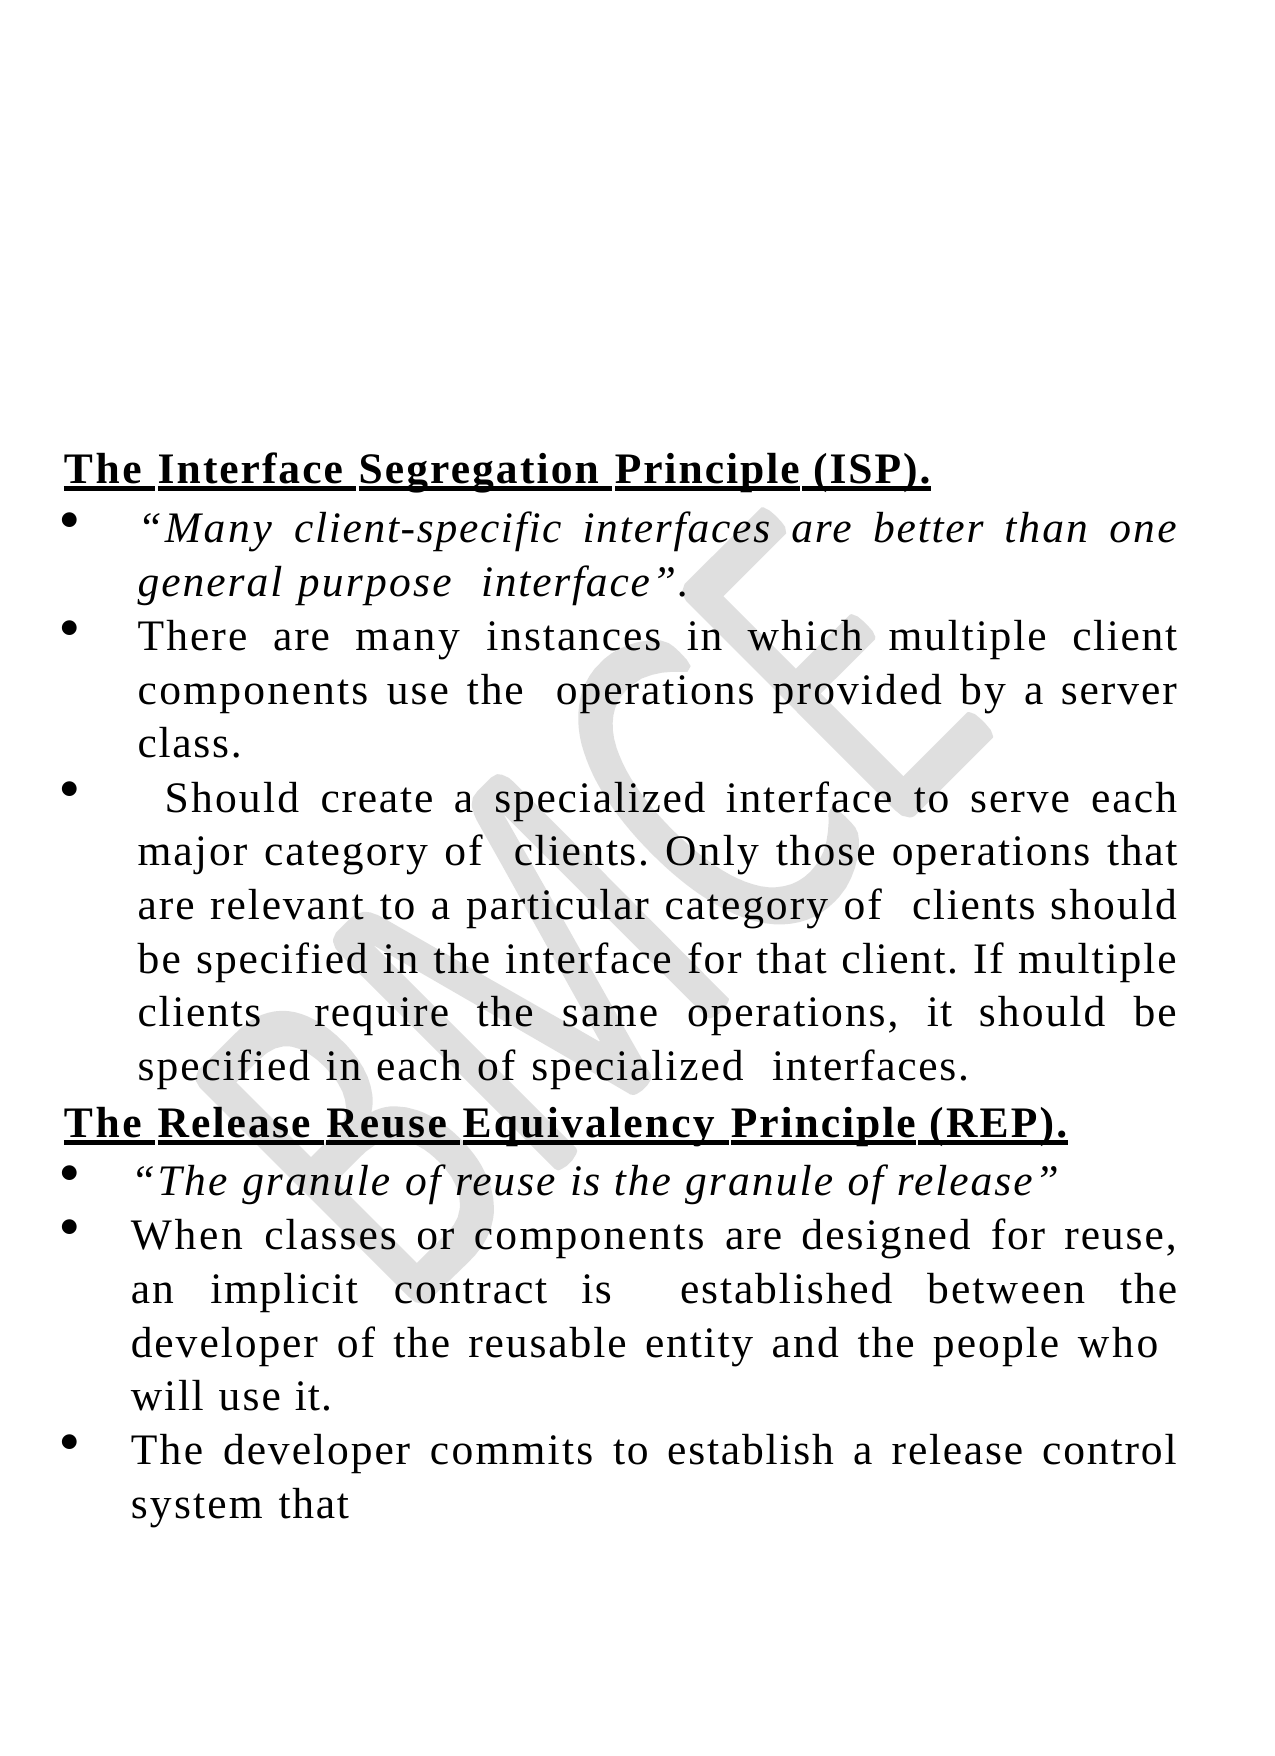

#

The Interface Segregation Principle (ISP).
“Many client-specific interfaces are better than one general purpose  interface”.
There are many instances in which multiple client components use the  operations provided by a server class.
	Should create a specialized interface to serve each major category of  clients. Only those operations that are relevant to a particular category of  clients should be specified in the interface for that client. If multiple clients  require the same operations, it should be specified in each of specialized  interfaces.
The Release Reuse Equivalency Principle (REP).
“The granule of reuse is the granule of release”
When classes or components are designed for reuse, an implicit contract is  established between the developer of the reusable entity and the people who  will use it.
The developer commits to establish a release control system that